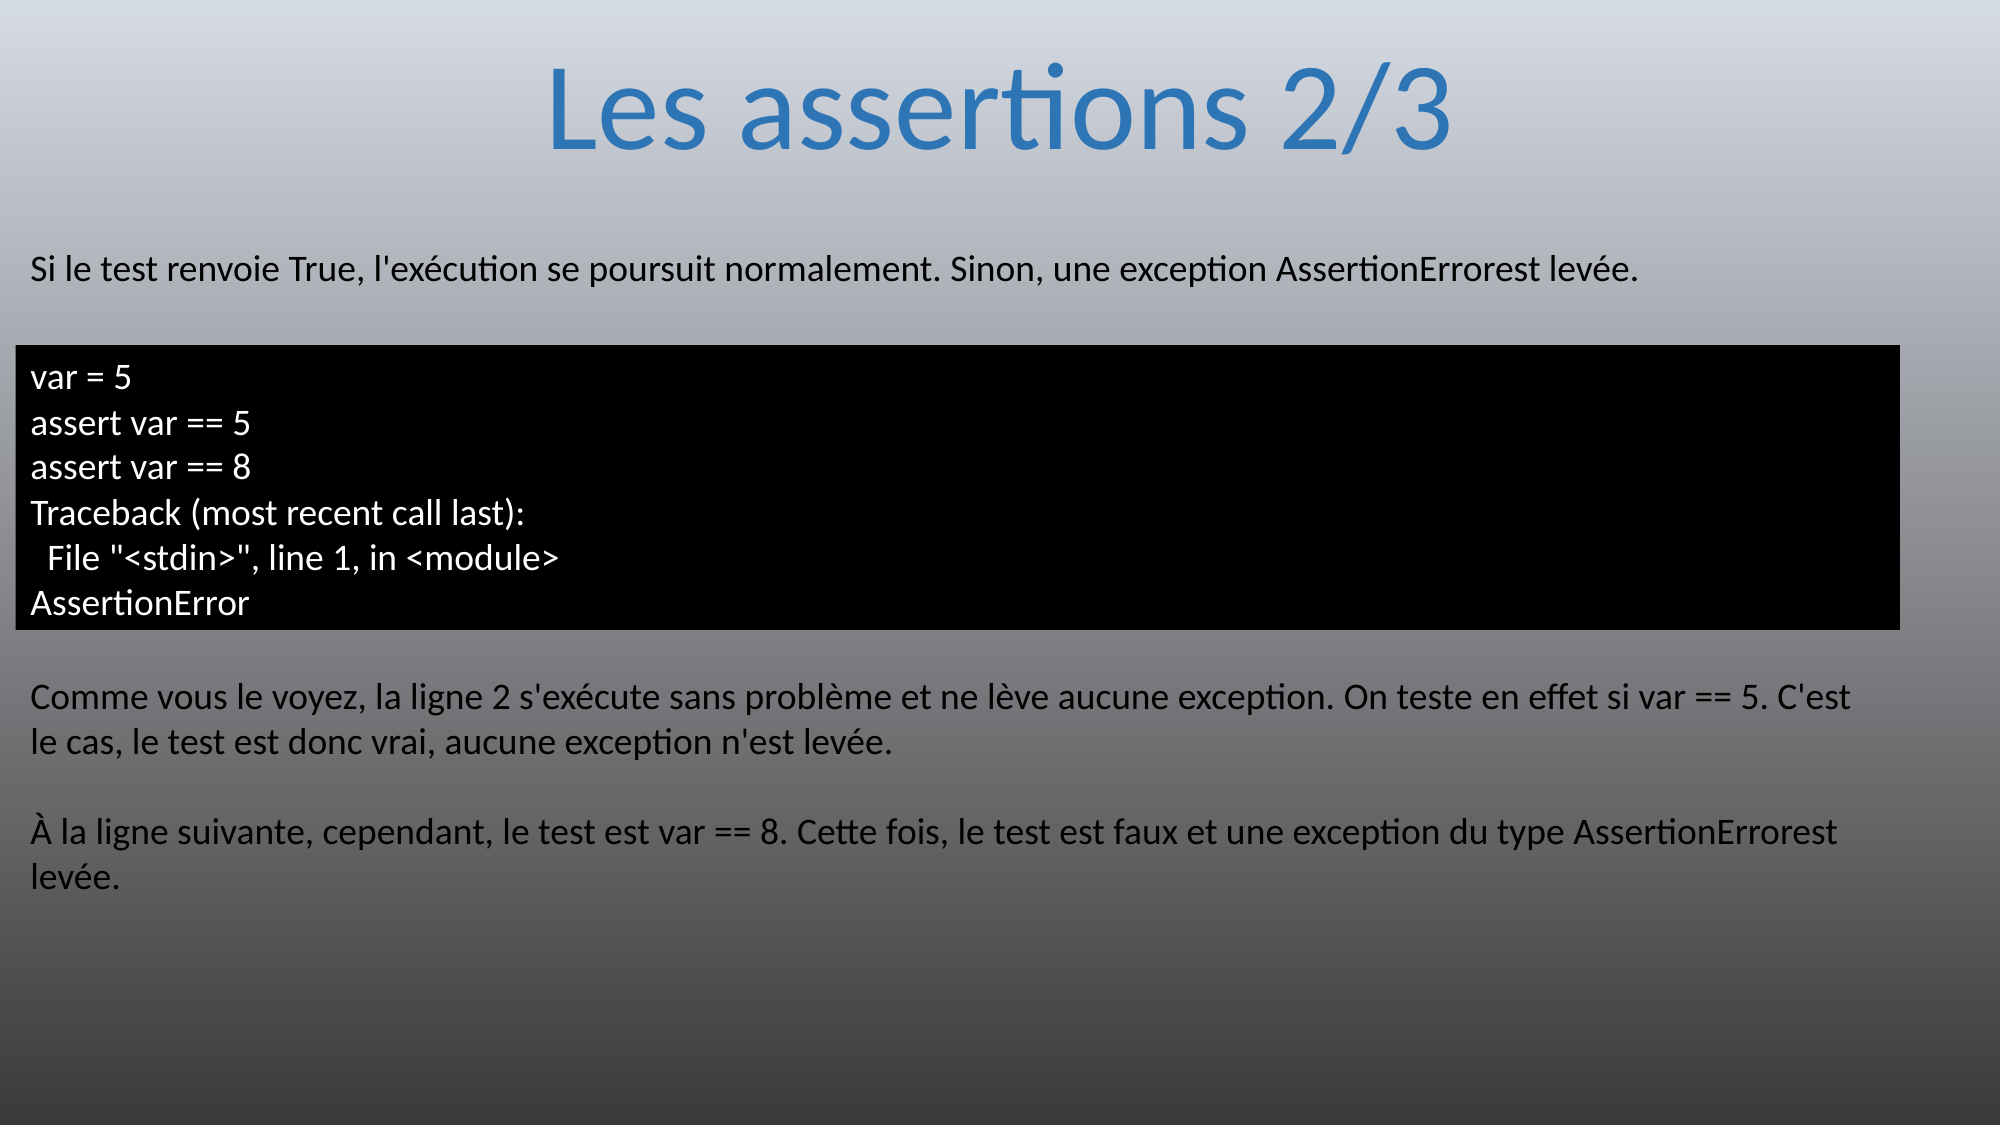

# Les assertions 2/3
Si le test renvoie True, l'exécution se poursuit normalement. Sinon, une exception AssertionErrorest levée.
var = 5
assert var == 5
assert var == 8
Traceback (most recent call last):
  File "<stdin>", line 1, in <module>
AssertionError
Comme vous le voyez, la ligne 2 s'exécute sans problème et ne lève aucune exception. On teste en effet si var == 5. C'est le cas, le test est donc vrai, aucune exception n'est levée.

À la ligne suivante, cependant, le test est var == 8. Cette fois, le test est faux et une exception du type AssertionErrorest levée.

249